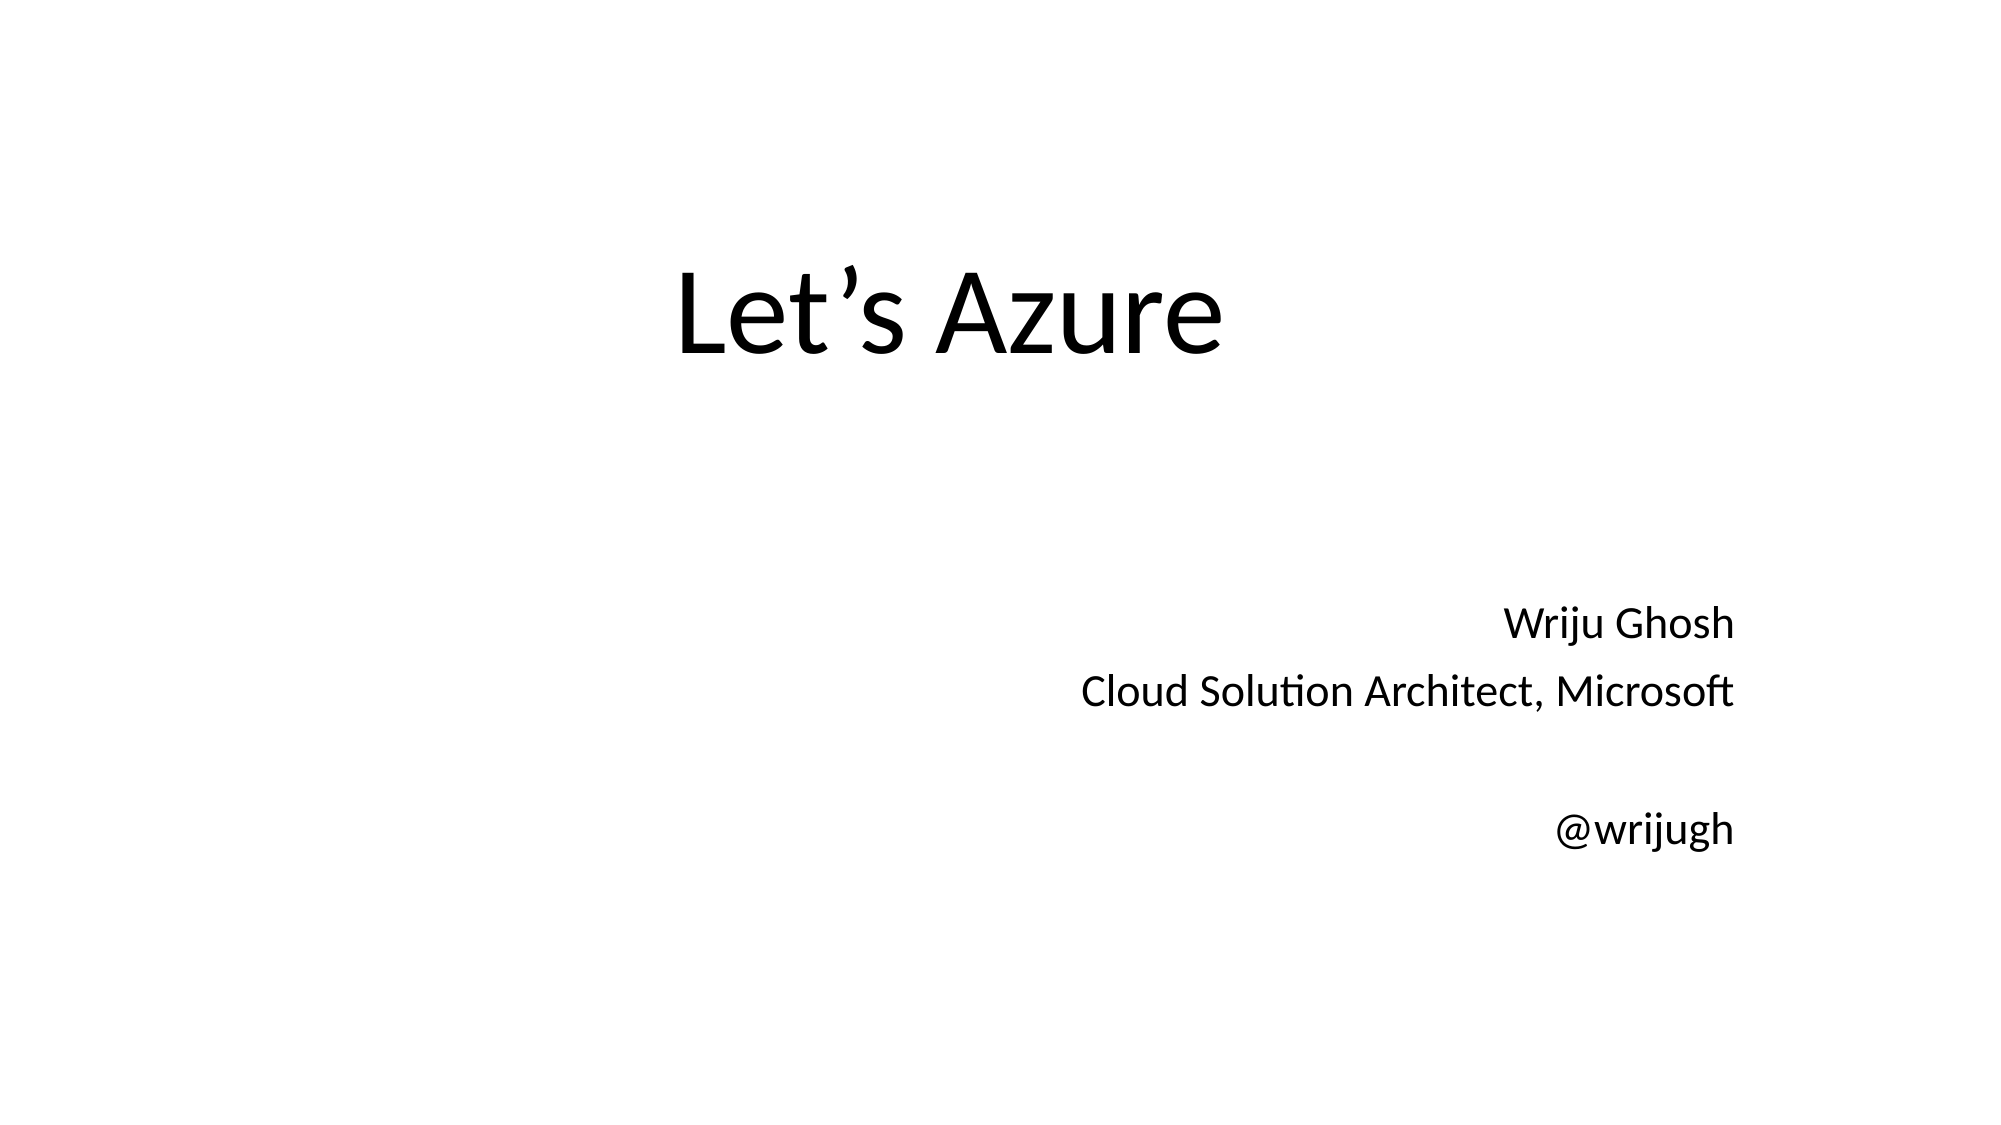

# Let’s Azure
Wriju Ghosh
Cloud Solution Architect, Microsoft

@wrijugh